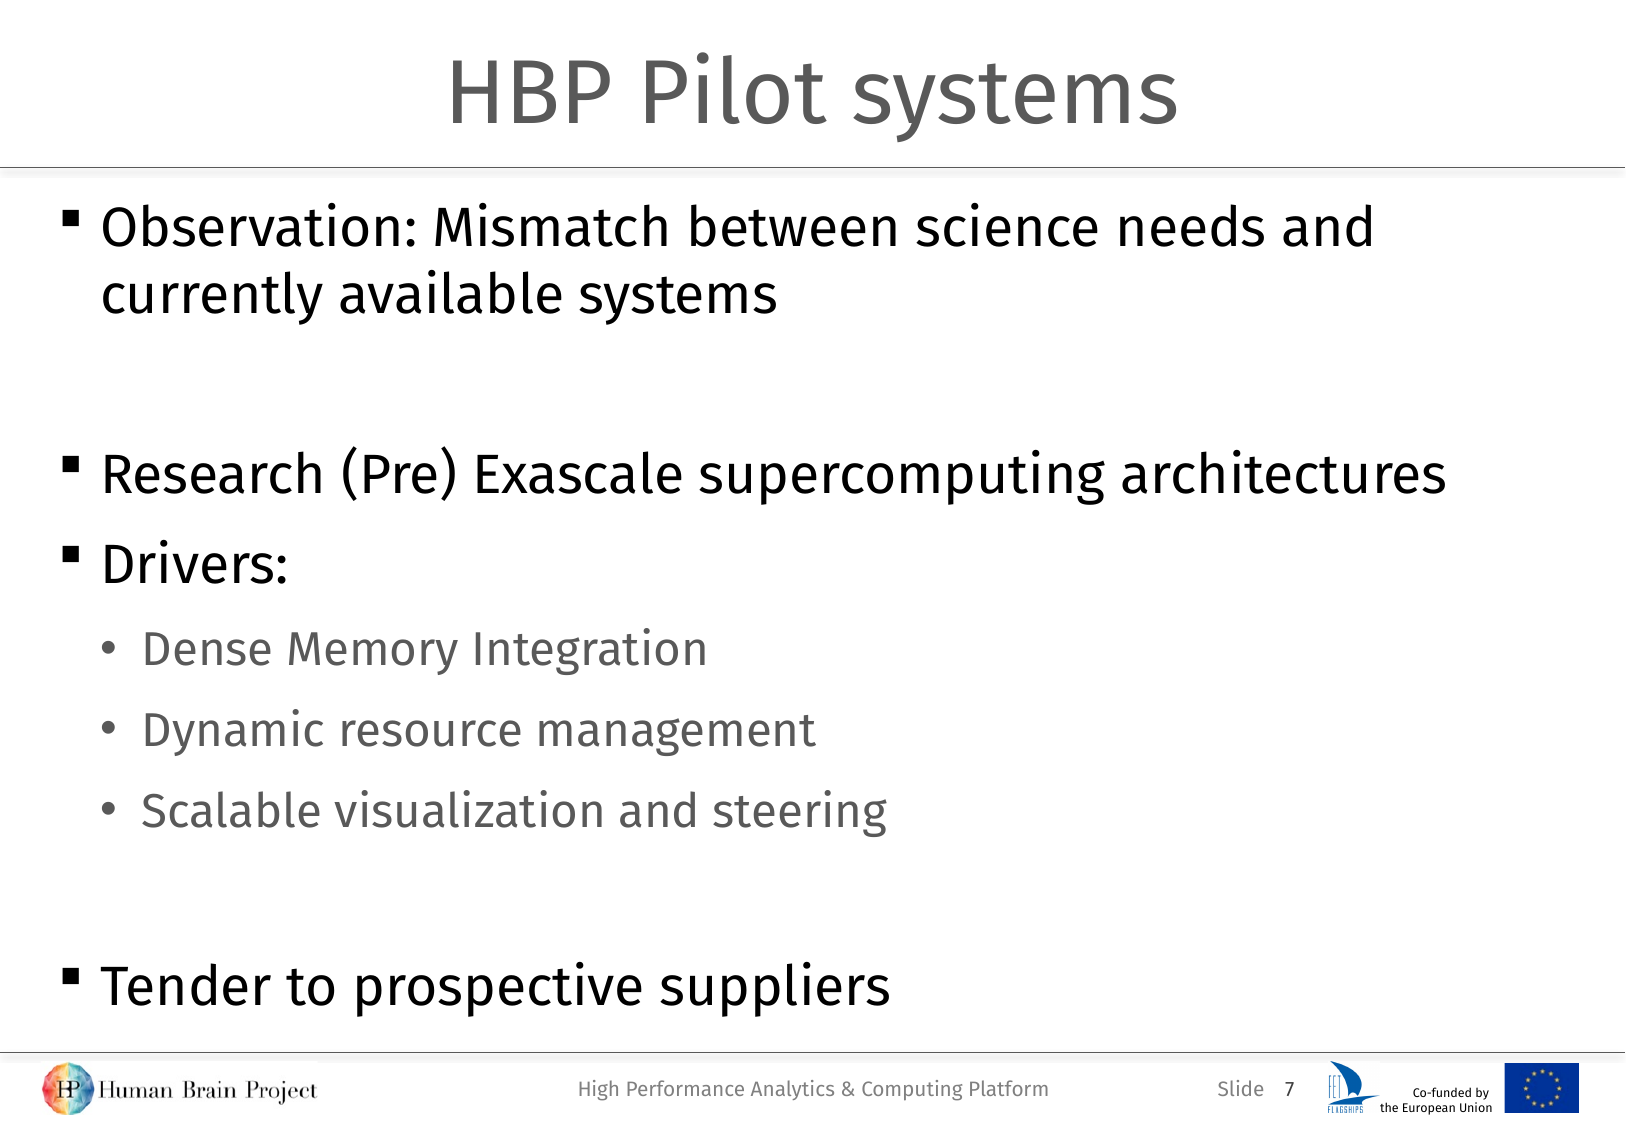

# HBP Pilot systems
Observation: Mismatch between science needs and currently available systems

Research (Pre) Exascale supercomputing architectures
Drivers:
Dense Memory Integration
Dynamic resource management
Scalable visualization and steering

Tender to prospective suppliers

7